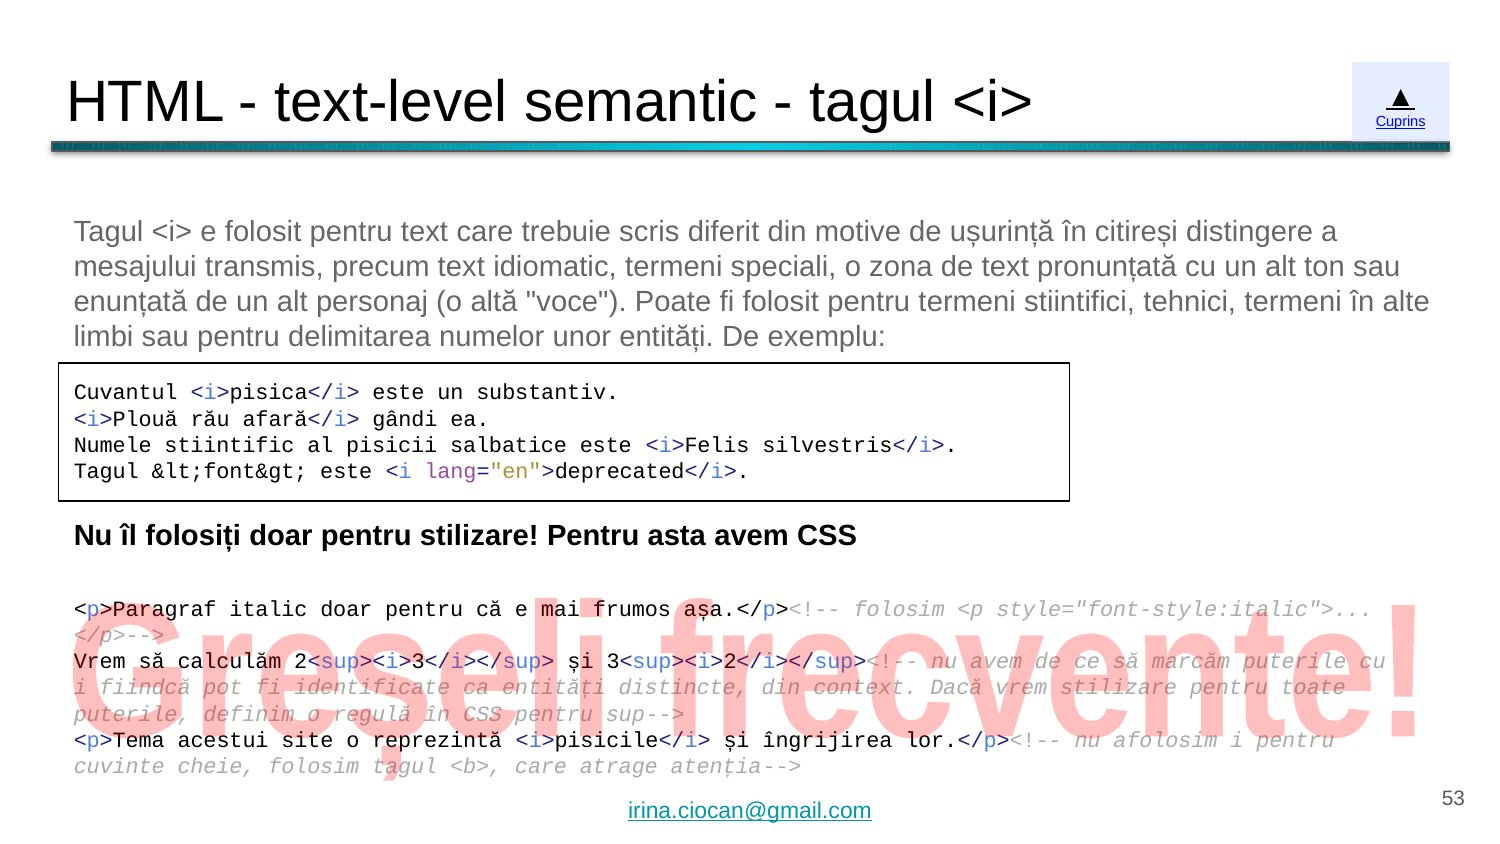

# HTML - text-level semantic - tagul <i>
▲
Cuprins

Tagul <i> e folosit pentru text care trebuie scris diferit din motive de ușurință în citireși distingere a mesajului transmis, precum text idiomatic, termeni speciali, o zona de text pronunțată cu un alt ton sau enunțată de un alt personaj (o altă "voce"). Poate fi folosit pentru termeni stiintifici, tehnici, termeni în alte limbi sau pentru delimitarea numelor unor entități. De exemplu:
Cuvantul <i>pisica</i> este un substantiv.
<i>Plouă rău afară</i> gândi ea.
Numele stiintific al pisicii salbatice este <i>Felis silvestris</i>.
Tagul &lt;font&gt; este <i lang="en">deprecated</i>.
Nu îl folosiți doar pentru stilizare! Pentru asta avem CSS
<p>Paragraf italic doar pentru că e mai frumos așa.</p><!-- folosim <p style="font-style:italic">... </p>-->
Vrem să calculăm 2<sup><i>3</i></sup> și 3<sup><i>2</i></sup><!-- nu avem de ce să marcăm puterile cu i fiindcă pot fi identificate ca entități distincte, din context. Dacă vrem stilizare pentru toate puterile, definim o regulă în CSS pentru sup-->
<p>Tema acestui site o reprezintă <i>pisicile</i> și îngrijirea lor.</p><!-- nu afolosim i pentru cuvinte cheie, folosim tagul <b>, care atrage atenția-->

Greșeli frecvente!
53
irina.ciocan@gmail.com